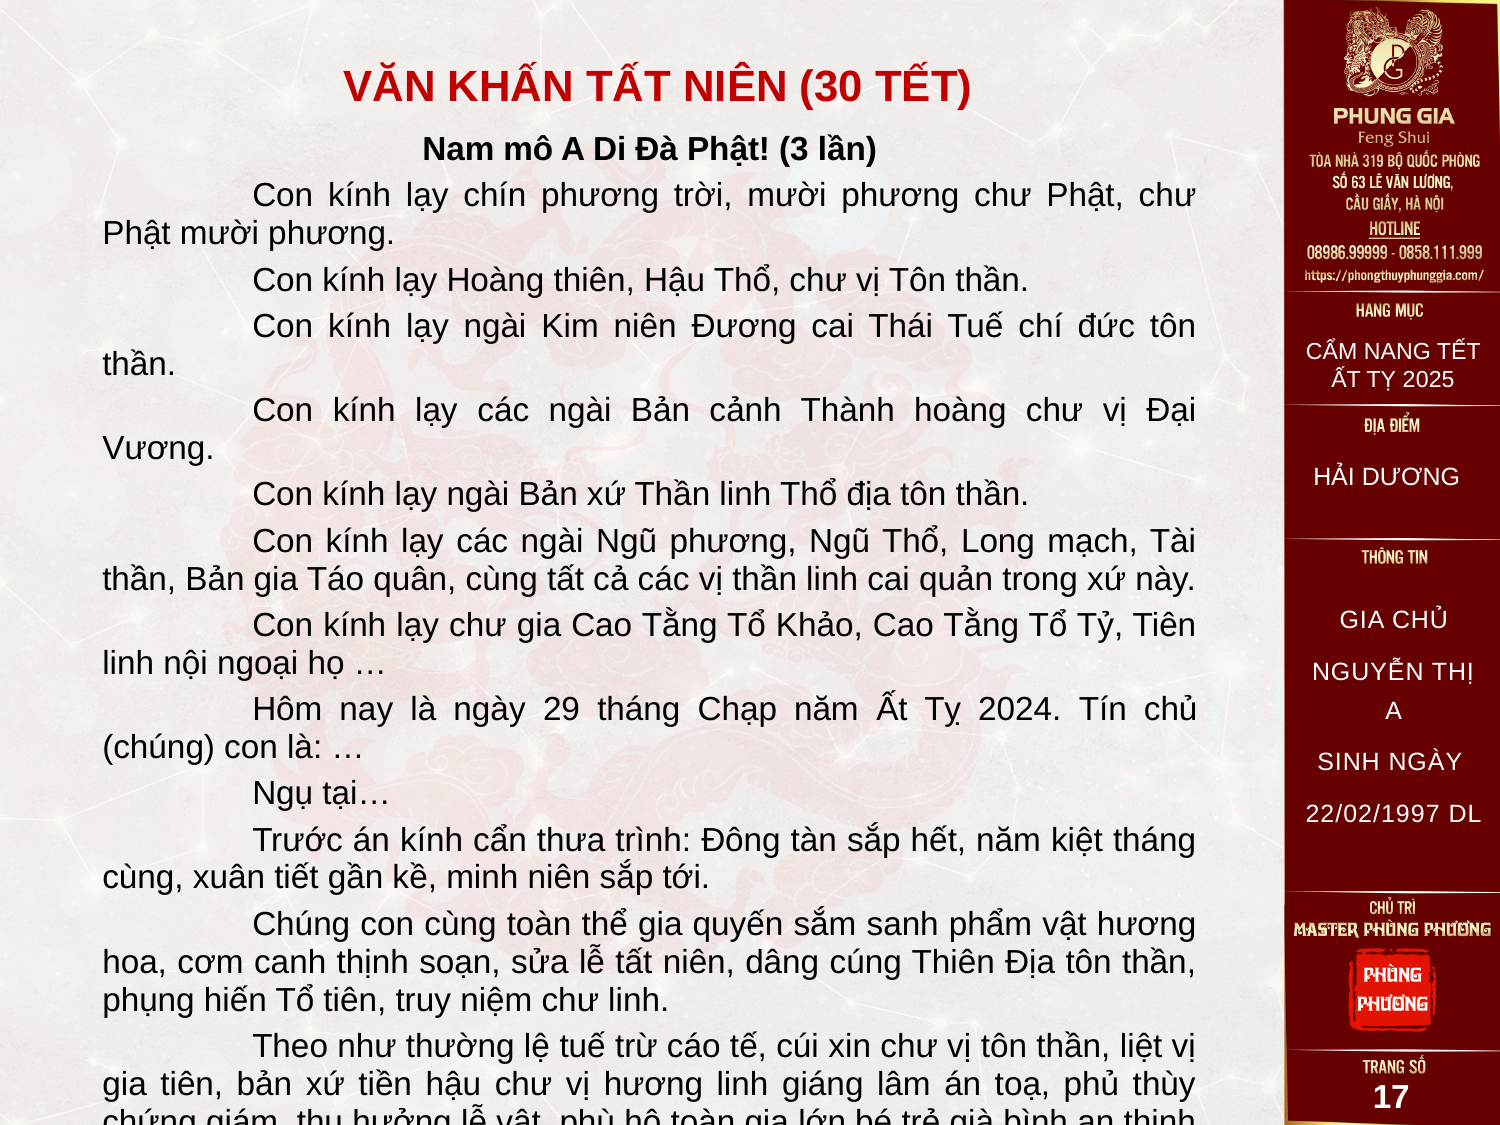

VĂN KHẤN TẤT NIÊN (30 TẾT)
Nam mô A Di Đà Phật! (3 lần)
	Con kính lạy chín phương trời, mười phương chư Phật, chư Phật mười phương.
	Con kính lạy Hoàng thiên, Hậu Thổ, chư vị Tôn thần.
	Con kính lạy ngài Kim niên Đương cai Thái Tuế chí đức tôn thần.
	Con kính lạy các ngài Bản cảnh Thành hoàng chư vị Đại Vương.
	Con kính lạy ngài Bản xứ Thần linh Thổ địa tôn thần.
	Con kính lạy các ngài Ngũ phương, Ngũ Thổ, Long mạch, Tài thần, Bản gia Táo quân, cùng tất cả các vị thần linh cai quản trong xứ này.
	Con kính lạy chư gia Cao Tằng Tổ Khảo, Cao Tằng Tổ Tỷ, Tiên linh nội ngoại họ …
	Hôm nay là ngày 29 tháng Chạp năm Ất Tỵ 2024. Tín chủ (chúng) con là: …
	Ngụ tại…
	Trước án kính cẩn thưa trình: Đông tàn sắp hết, năm kiệt tháng cùng, xuân tiết gần kề, minh niên sắp tới.
	Chúng con cùng toàn thể gia quyến sắm sanh phẩm vật hương hoa, cơm canh thịnh soạn, sửa lễ tất niên, dâng cúng Thiên Địa tôn thần, phụng hiến Tổ tiên, truy niệm chư linh.
	Theo như thường lệ tuế trừ cáo tế, cúi xin chư vị tôn thần, liệt vị gia tiên, bản xứ tiền hậu chư vị hương linh giáng lâm án toạ, phủ thùy chứng giám, thụ hưởng lễ vật, phù hộ toàn gia lớn bé trẻ già bình an thịnh vượng, bách sự như ý, vạn sự tốt lành, luôn luôn mạnh khoẻ, gia đình hoà thuận.
	Thành tâm bái thỉnh, cúi xin chư vị tôn thần và gia tiên nội ngoại chứng giám phù hộ độ trì.
Nam mô A Di Đà Phật! (3 lần).
CẨM NANG TẾT ẤT TỴ 2025
HẢI DƯƠNG
GIA CHỦ
NGUYỄN THỊ A
SINH NGÀY
22/02/1997 DL
17